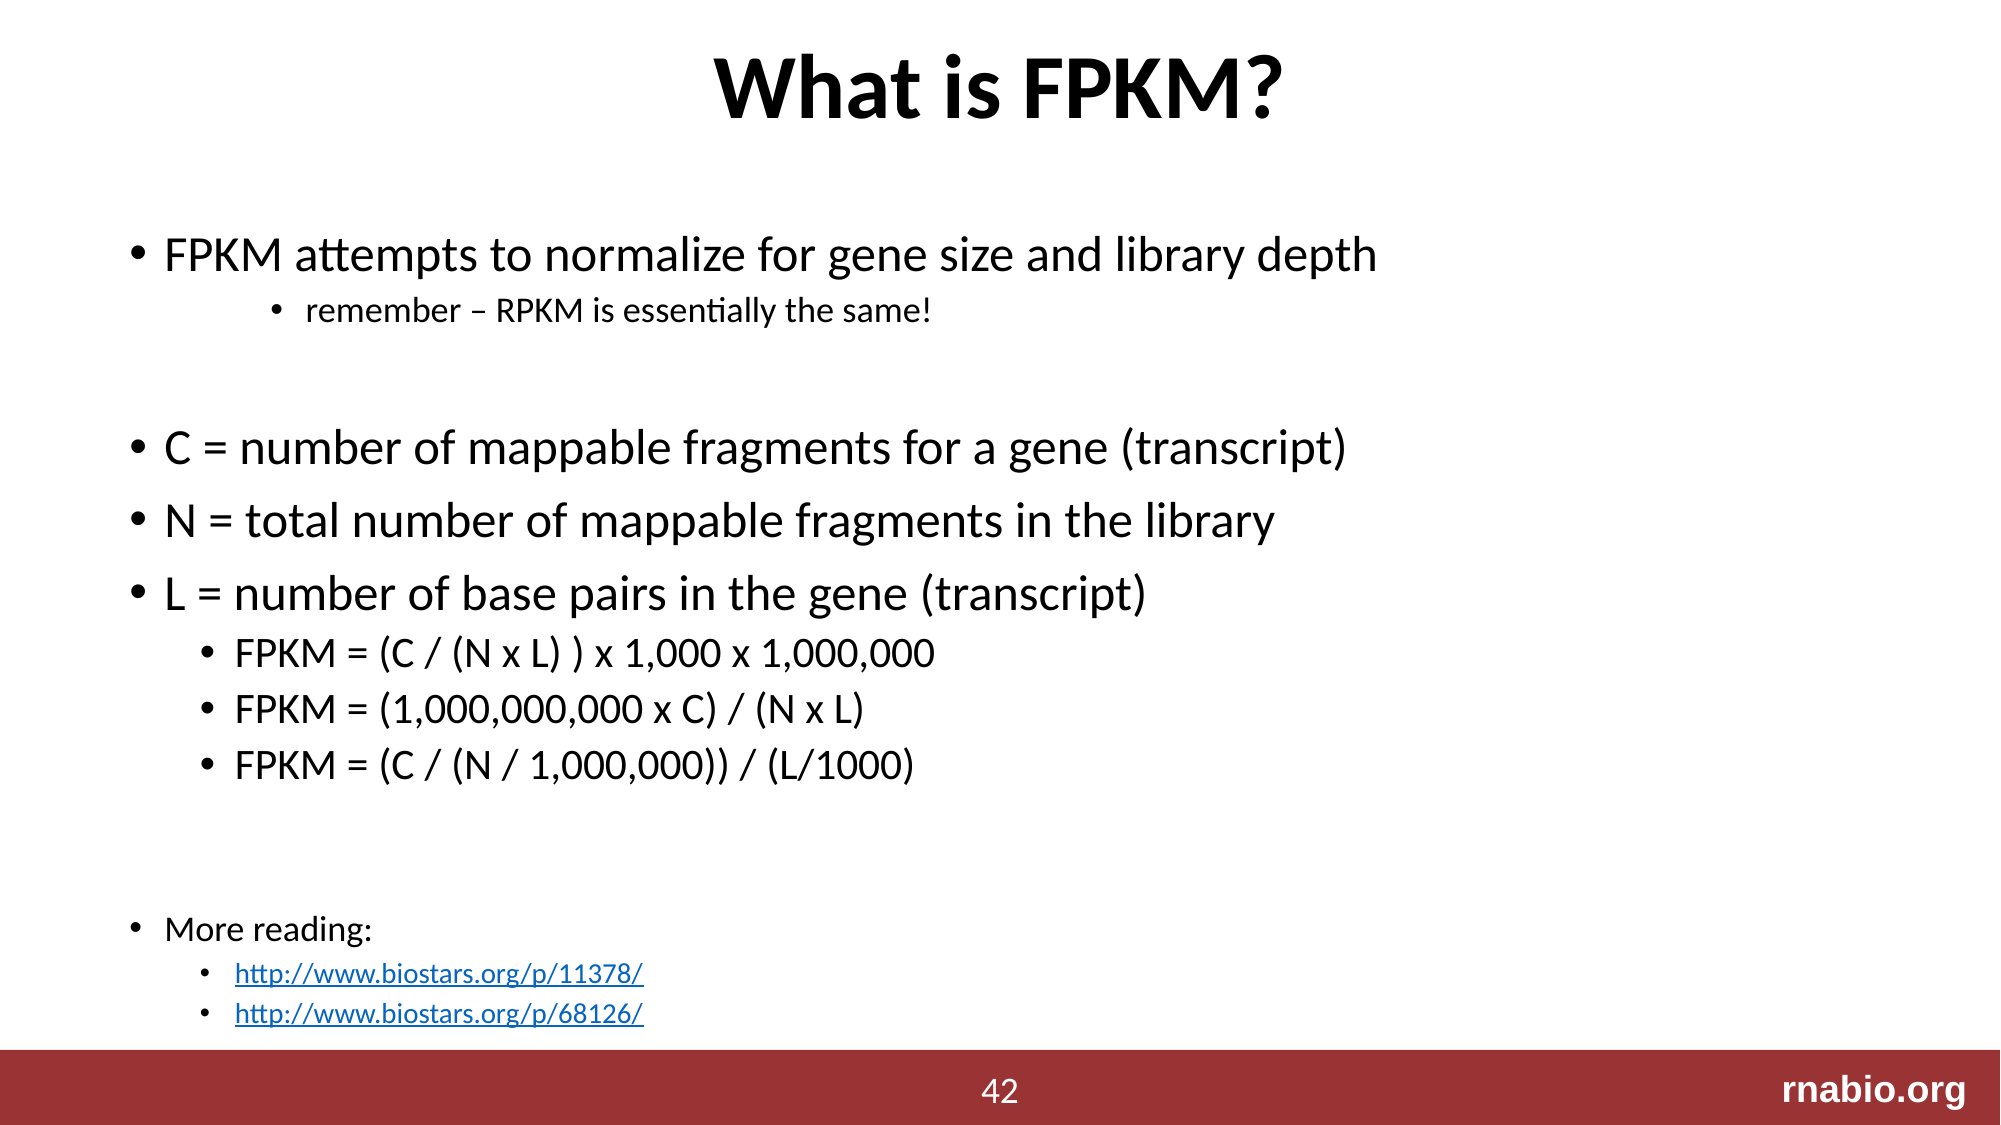

# What is FPKM?
FPKM attempts to normalize for gene size and library depth
remember – RPKM is essentially the same!

C = number of mappable fragments for a gene (transcript)
N = total number of mappable fragments in the library
L = number of base pairs in the gene (transcript)
FPKM = (C / (N x L) ) x 1,000 x 1,000,000
FPKM = (1,000,000,000 x C) / (N x L)
FPKM = (C / (N / 1,000,000)) / (L/1000)

More reading:
http://www.biostars.org/p/11378/
http://www.biostars.org/p/68126/